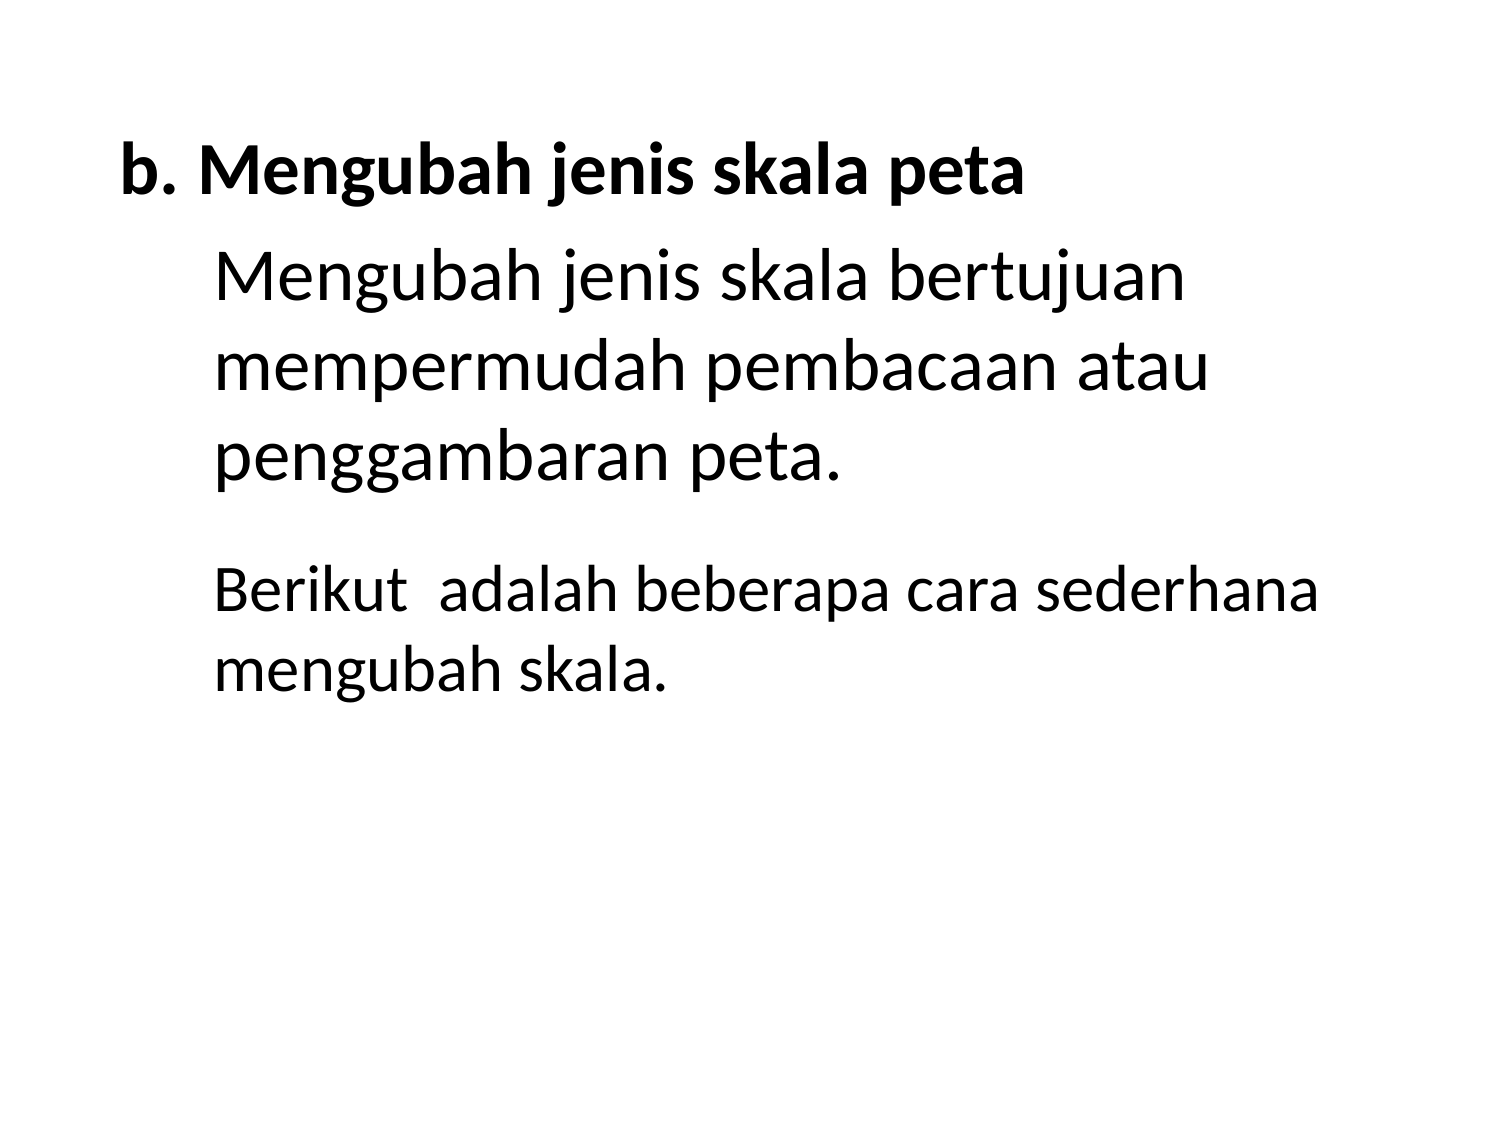

b. Mengubah jenis skala peta
Mengubah jenis skala bertujuan mempermudah pembacaan atau penggambaran peta.
Berikut  adalah beberapa cara sederhana mengubah skala.